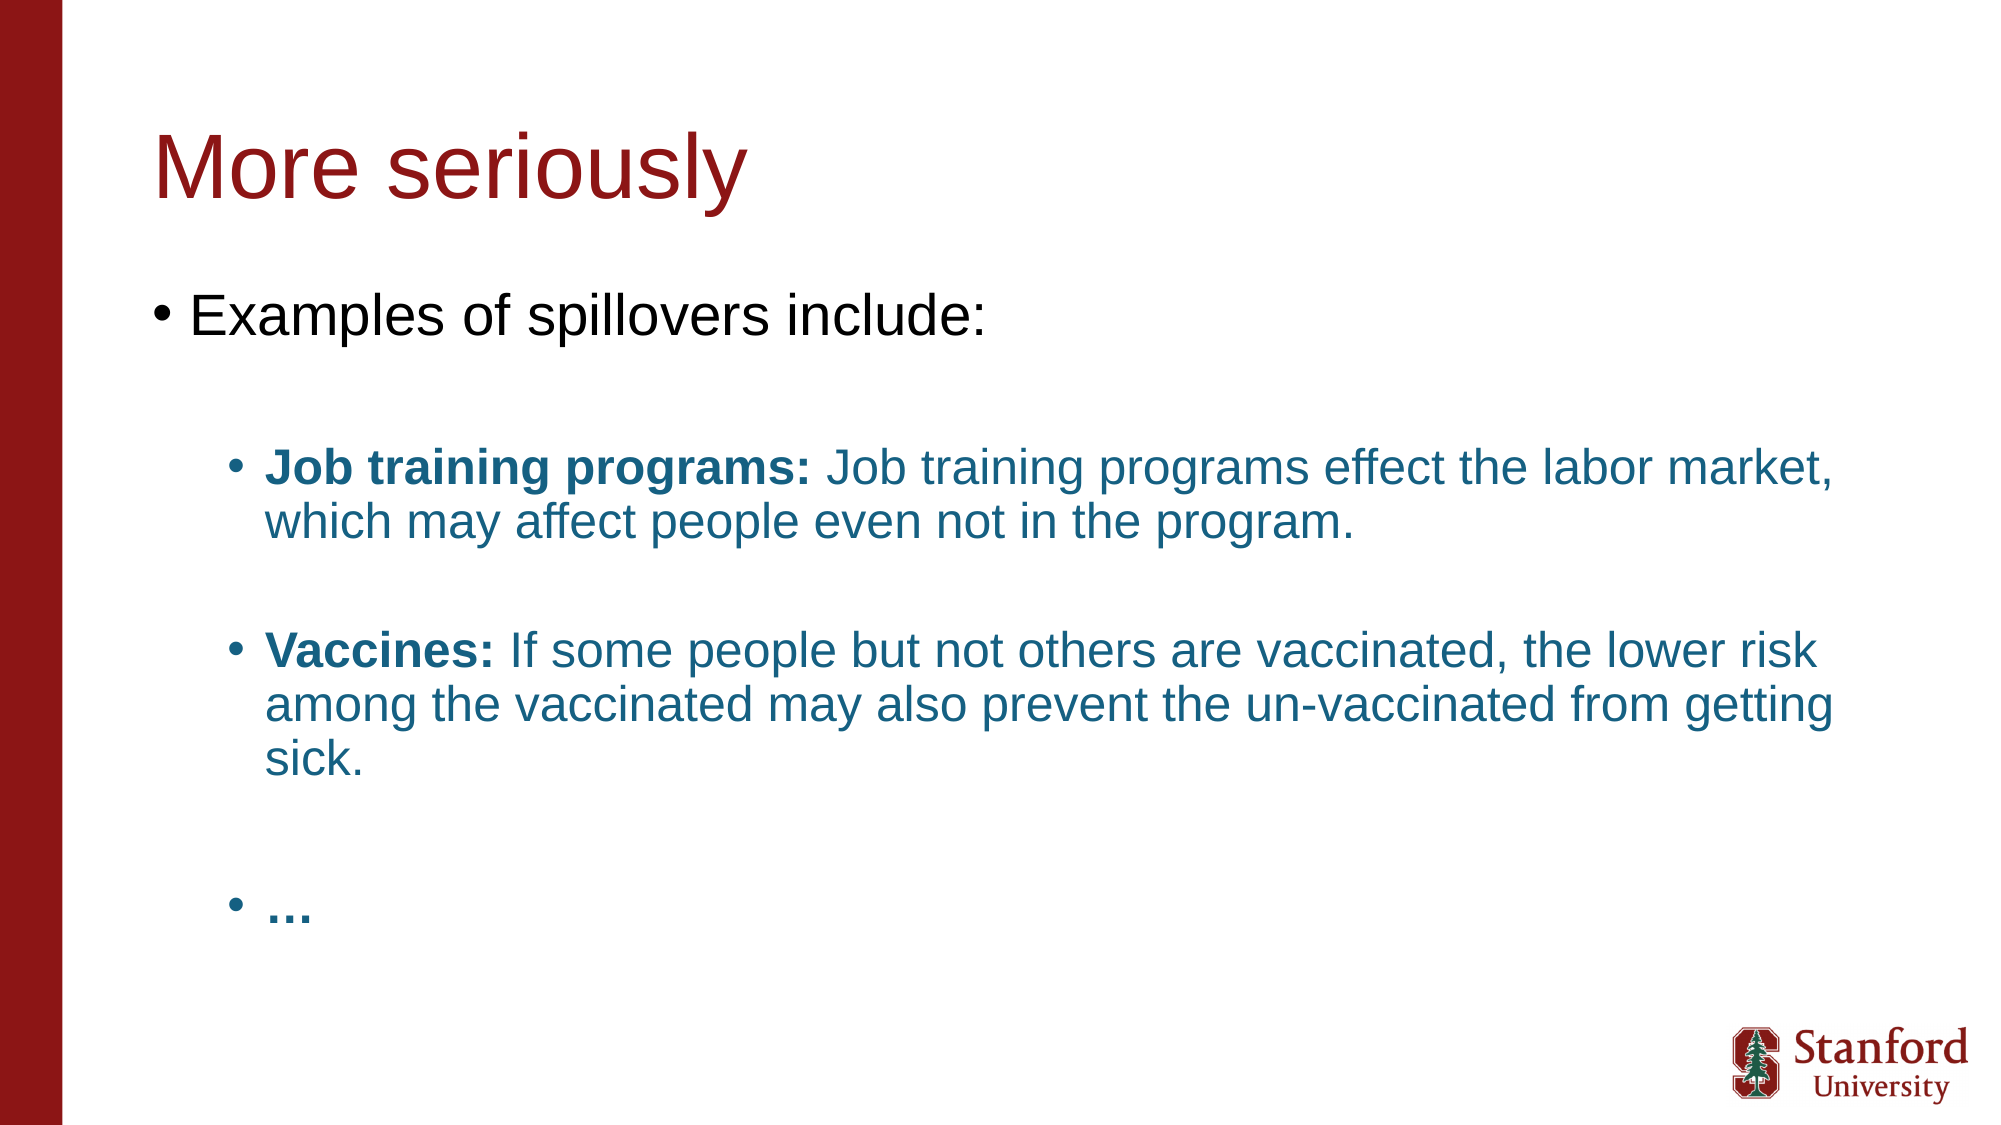

# More seriously
Examples of spillovers include:

Job training programs: Job training programs effect the labor market, which may affect people even not in the program.

Vaccines: If some people but not others are vaccinated, the lower risk among the vaccinated may also prevent the un-vaccinated from getting sick.

…